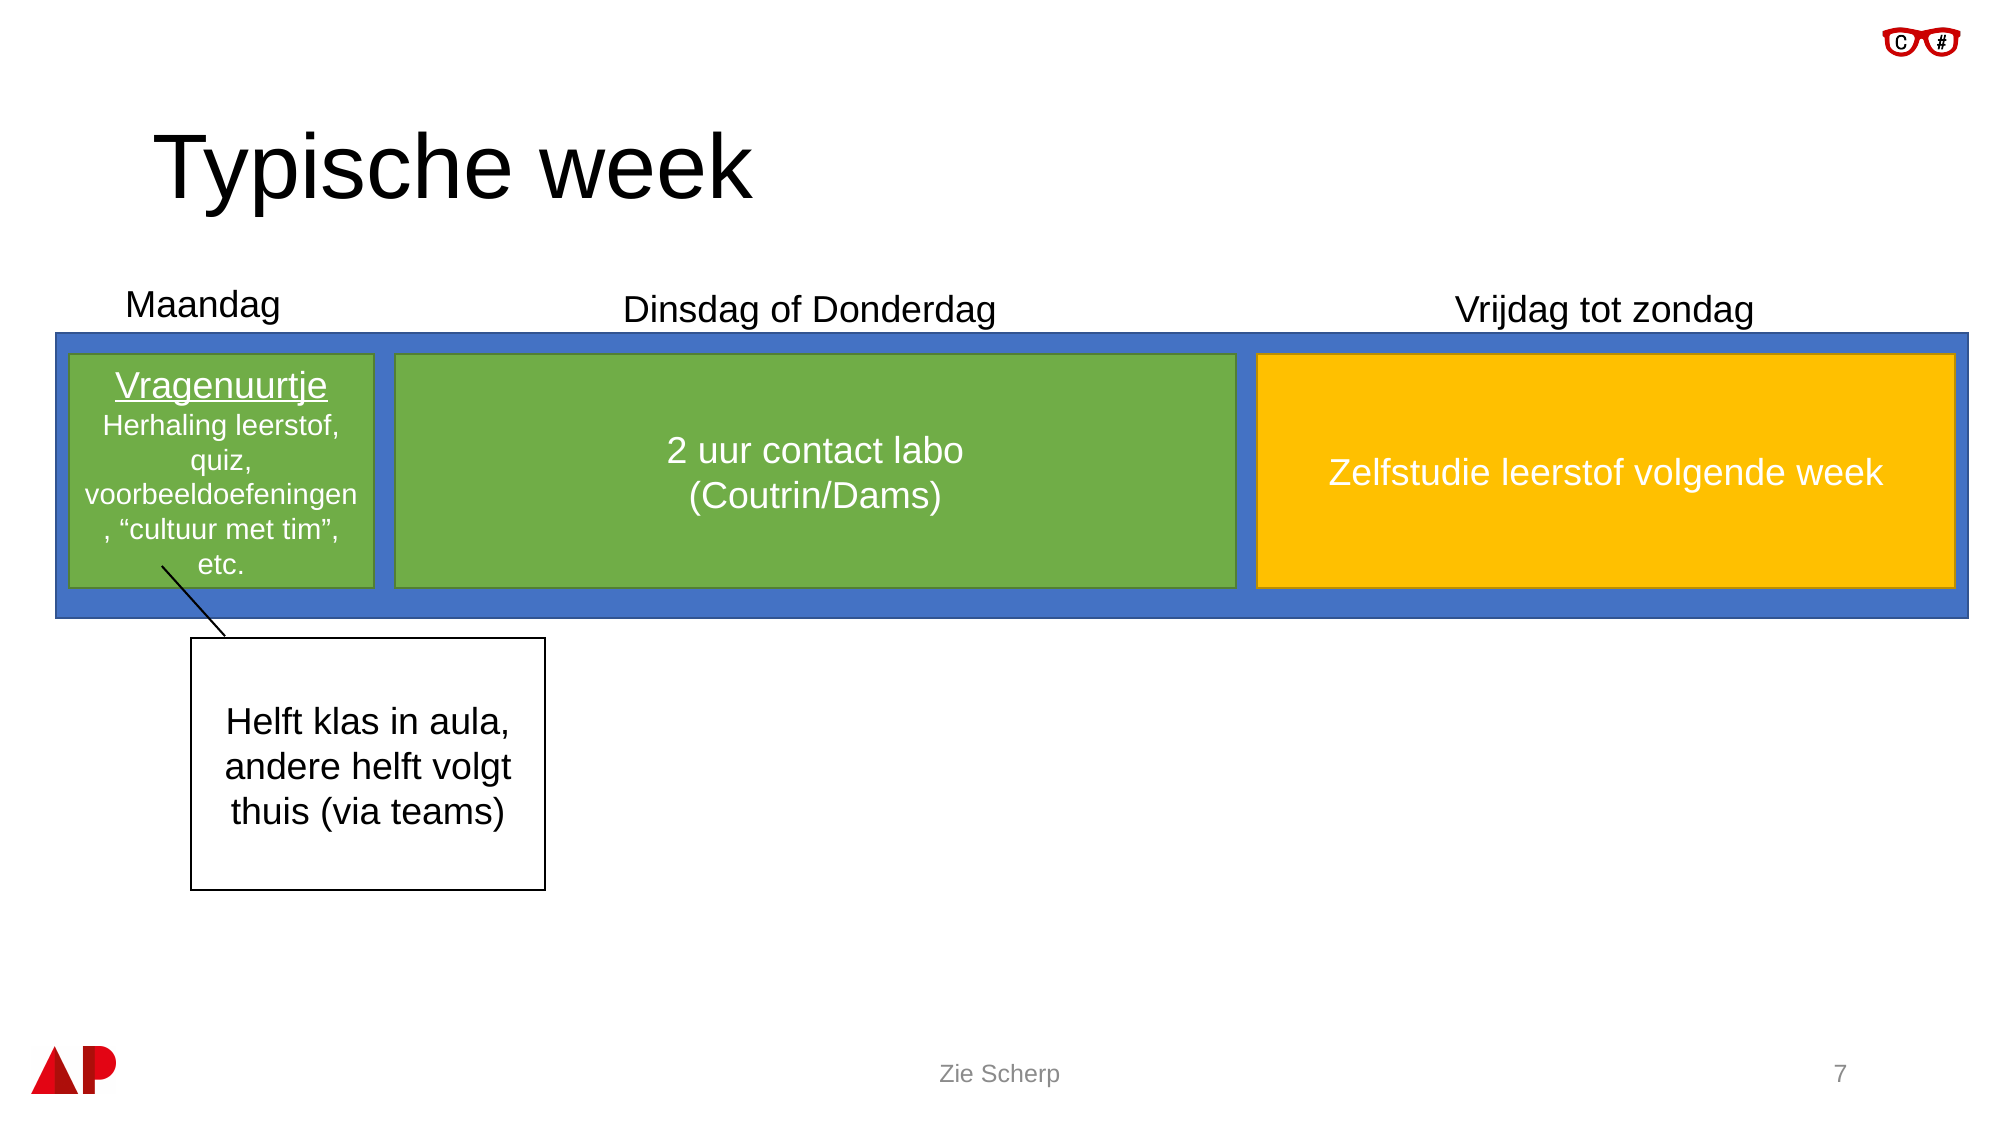

# Typische week
Maandag
Dinsdag of Donderdag
Vrijdag tot zondag

Vragenuurtje
Herhaling leerstof, quiz, voorbeeldoefeningen, “cultuur met tim”, etc.
2 uur contact labo
(Coutrin/Dams)
Zelfstudie leerstof volgende week
Helft klas in aula, andere helft volgt thuis (via teams)
Zie Scherp
7